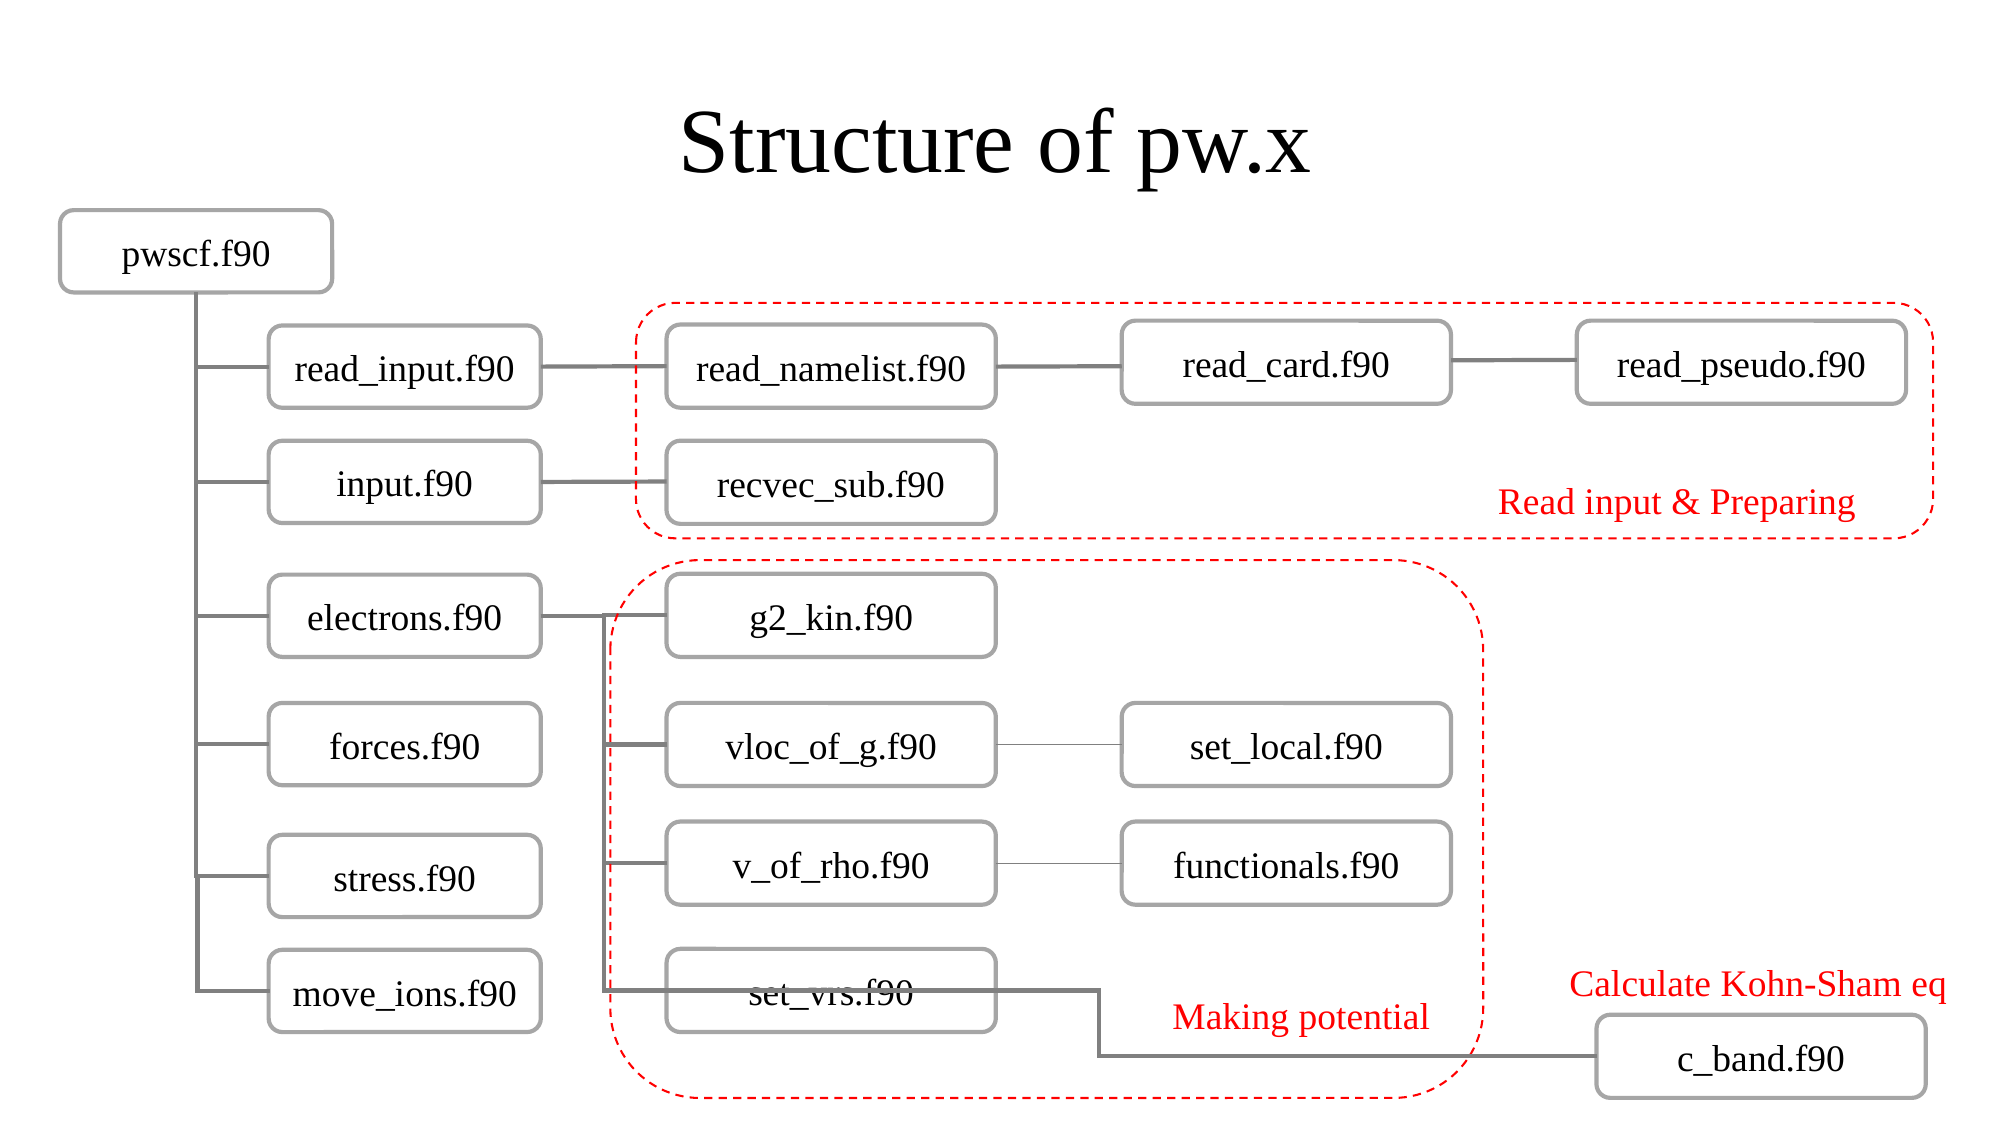

Structure of pw.x
pwscf.f90

read_pseudo.f90
read_card.f90
read_namelist.f90
read_input.f90
input.f90
recvec_sub.f90
Read input & Preparing

g2_kin.f90
electrons.f90
forces.f90
vloc_of_g.f90
set_local.f90
functionals.f90
v_of_rho.f90
stress.f90
set_vrs.f90
move_ions.f90
Calculate Kohn-Sham eq
Making potential
c_band.f90